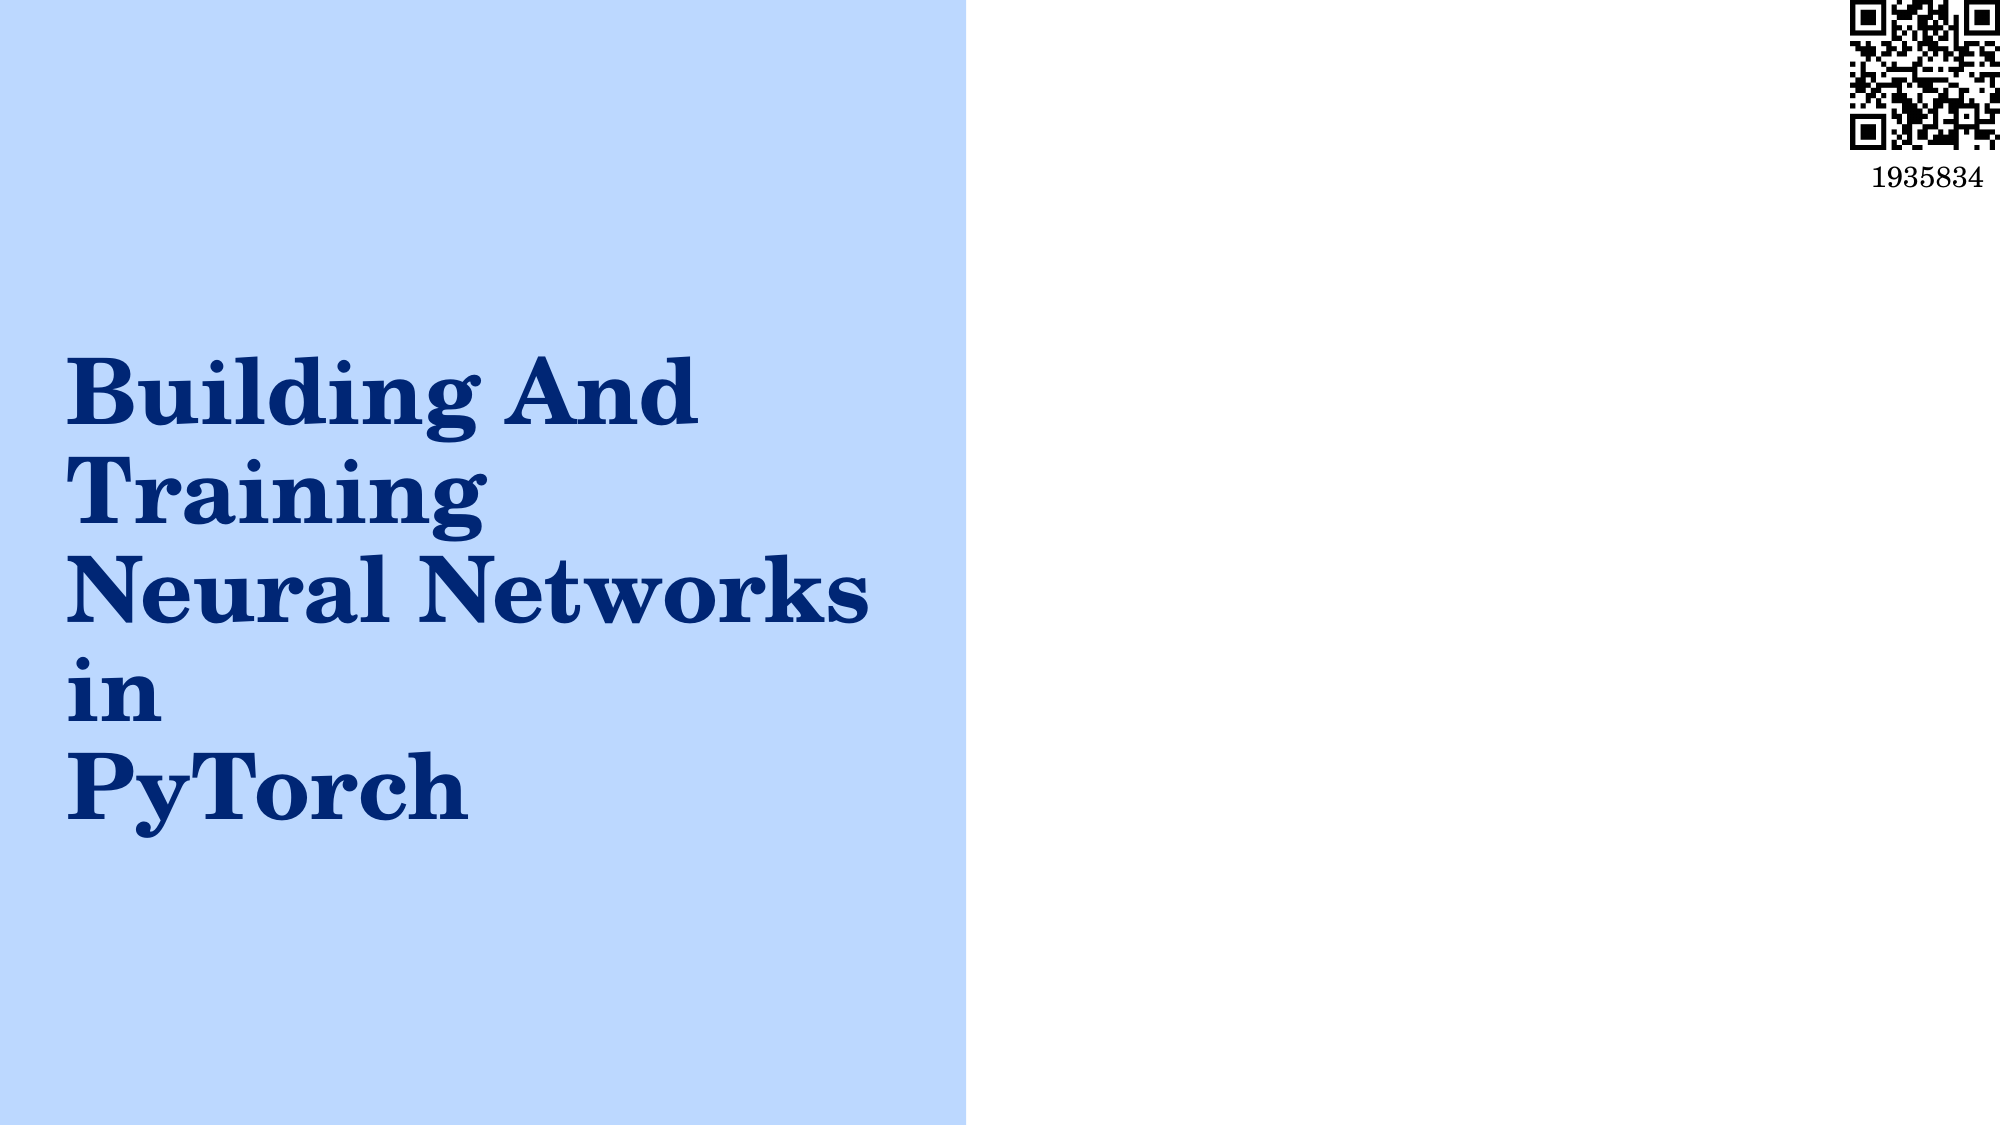

# Building And Training Neural Networks in PyTorch